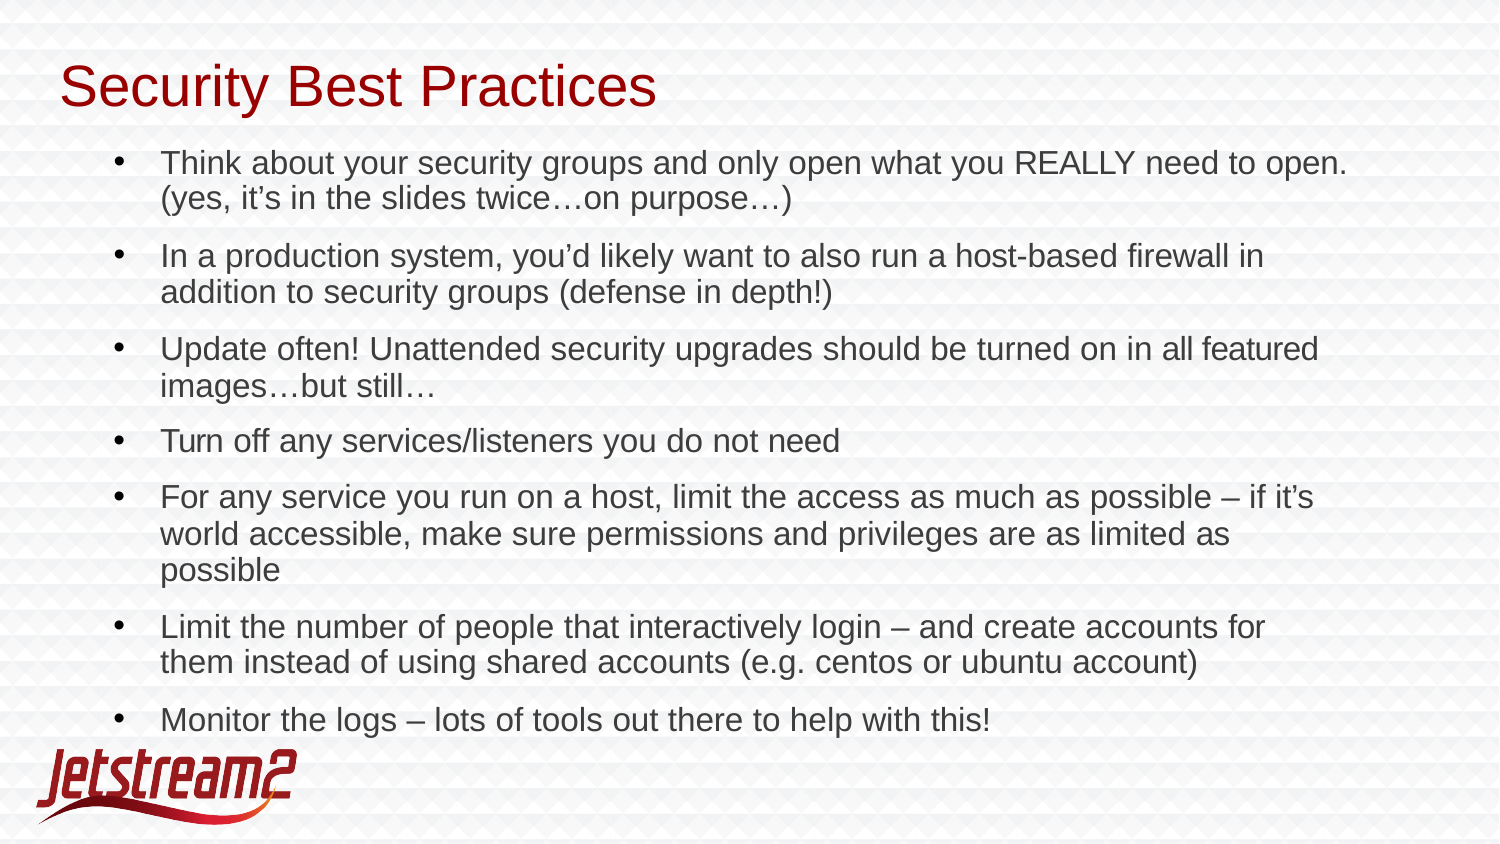

# Security Best Practices
Think about your security groups and only open what you REALLY need to open. (yes, it’s in the slides twice…on purpose…)
In a production system, you’d likely want to also run a host-based firewall in addition to security groups (defense in depth!)
Update often! Unattended security upgrades should be turned on in all featured images…but still…
Turn off any services/listeners you do not need
For any service you run on a host, limit the access as much as possible – if it’s world accessible, make sure permissions and privileges are as limited as possible
Limit the number of people that interactively login – and create accounts for them instead of using shared accounts (e.g. centos or ubuntu account)
Monitor the logs – lots of tools out there to help with this!